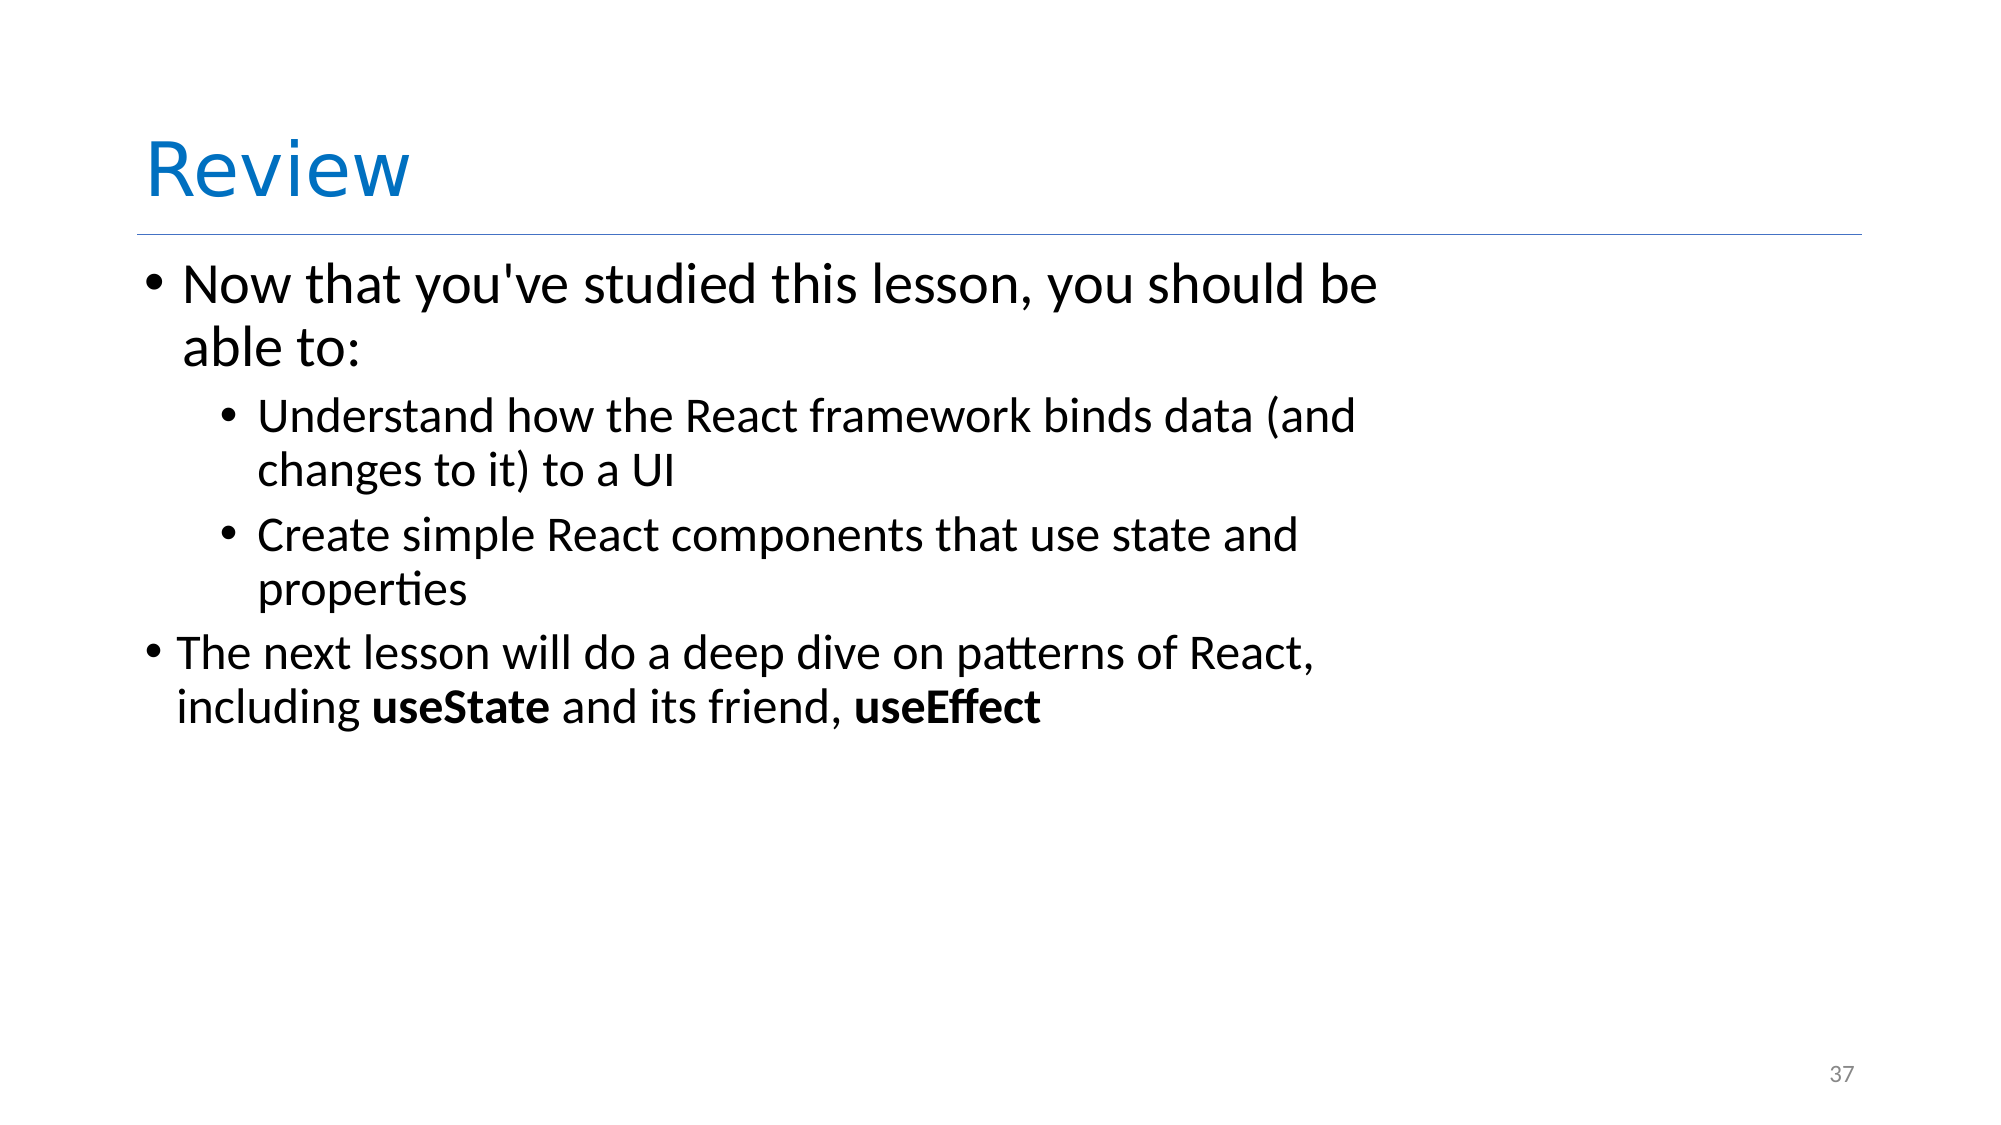

# Review
Now that you've studied this lesson, you should be able to:
Understand how the React framework binds data (and changes to it) to a UI
Create simple React components that use state and properties
The next lesson will do a deep dive on patterns of React, including useState and its friend, useEffect
37